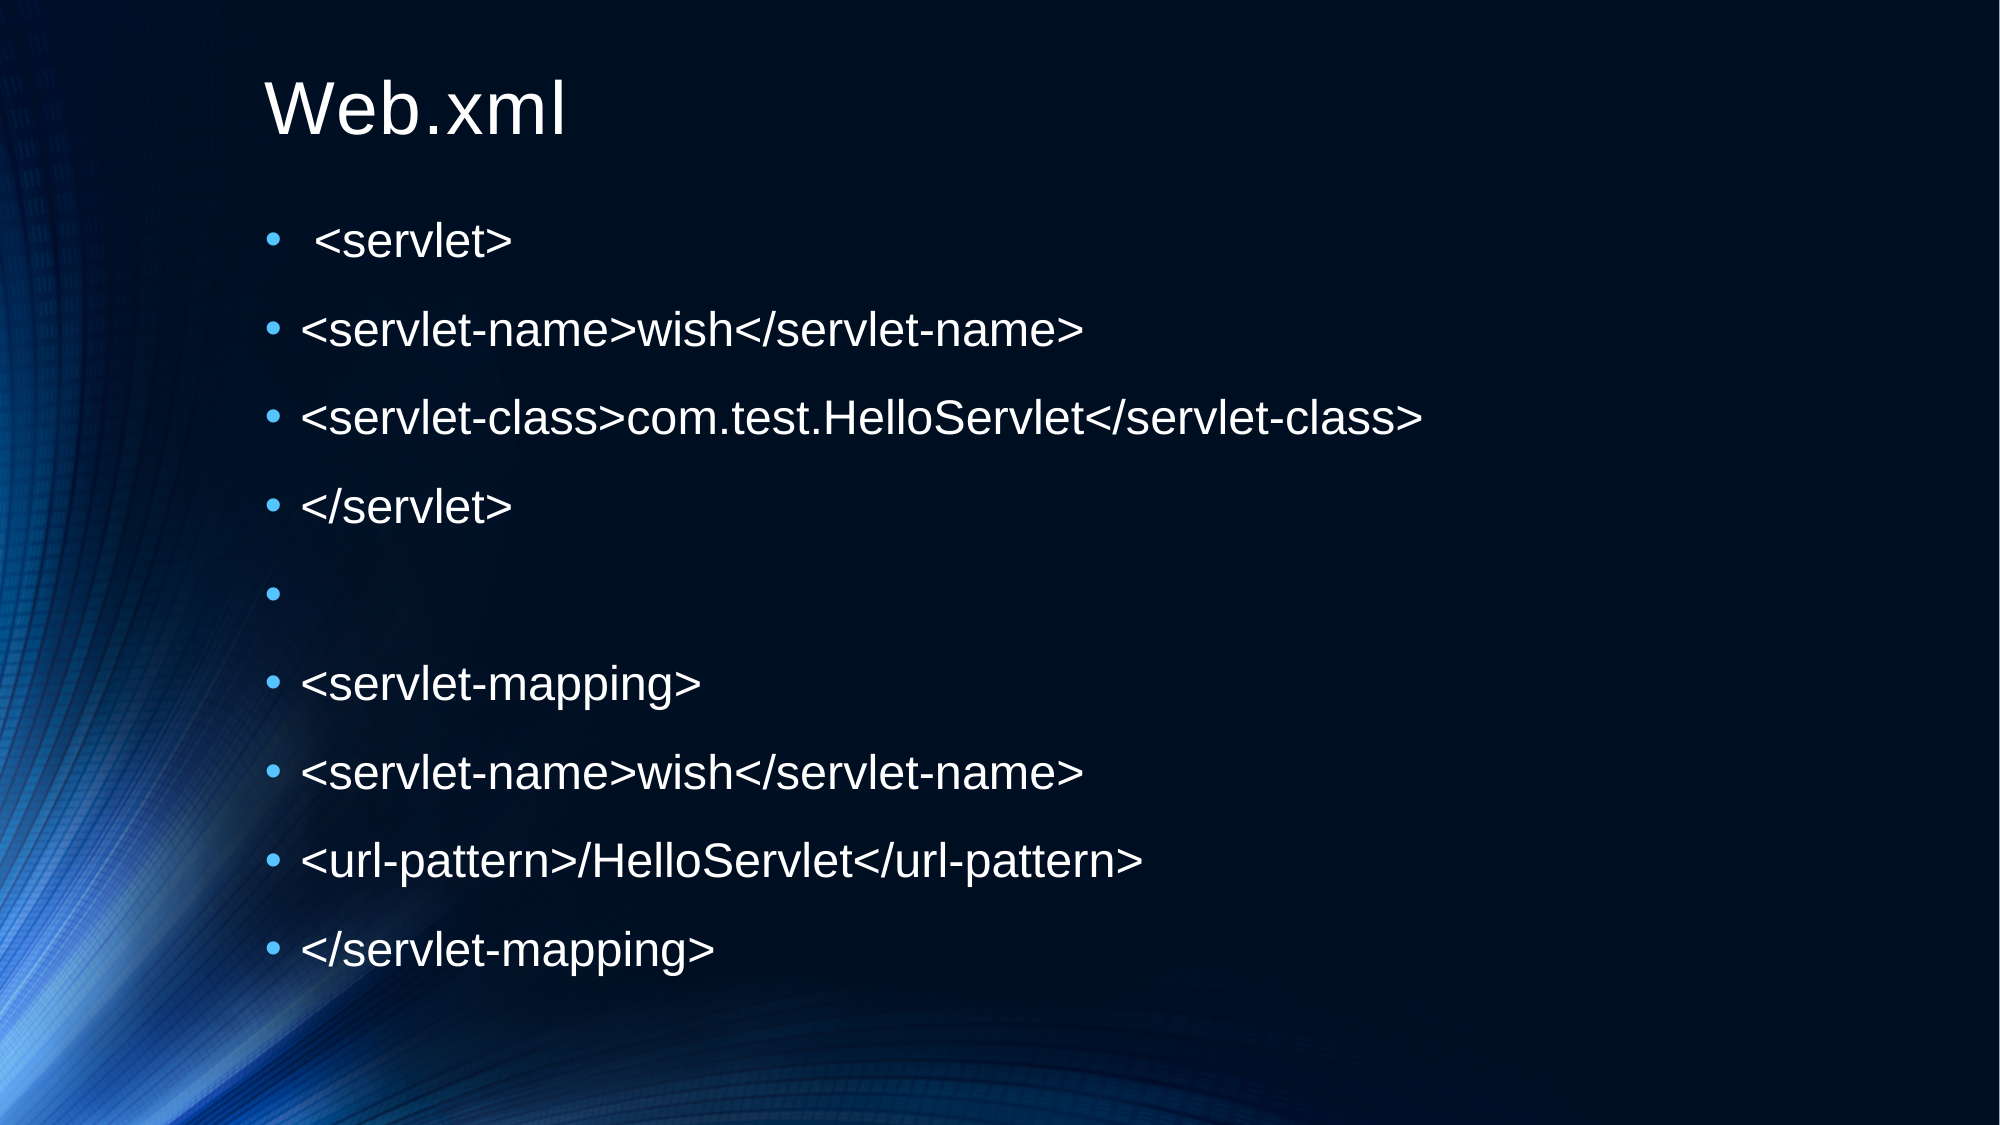

# Web.xml
 <servlet>
<servlet-name>wish</servlet-name>
<servlet-class>com.test.HelloServlet</servlet-class>
</servlet>

<servlet-mapping>
<servlet-name>wish</servlet-name>
<url-pattern>/HelloServlet</url-pattern>
</servlet-mapping>